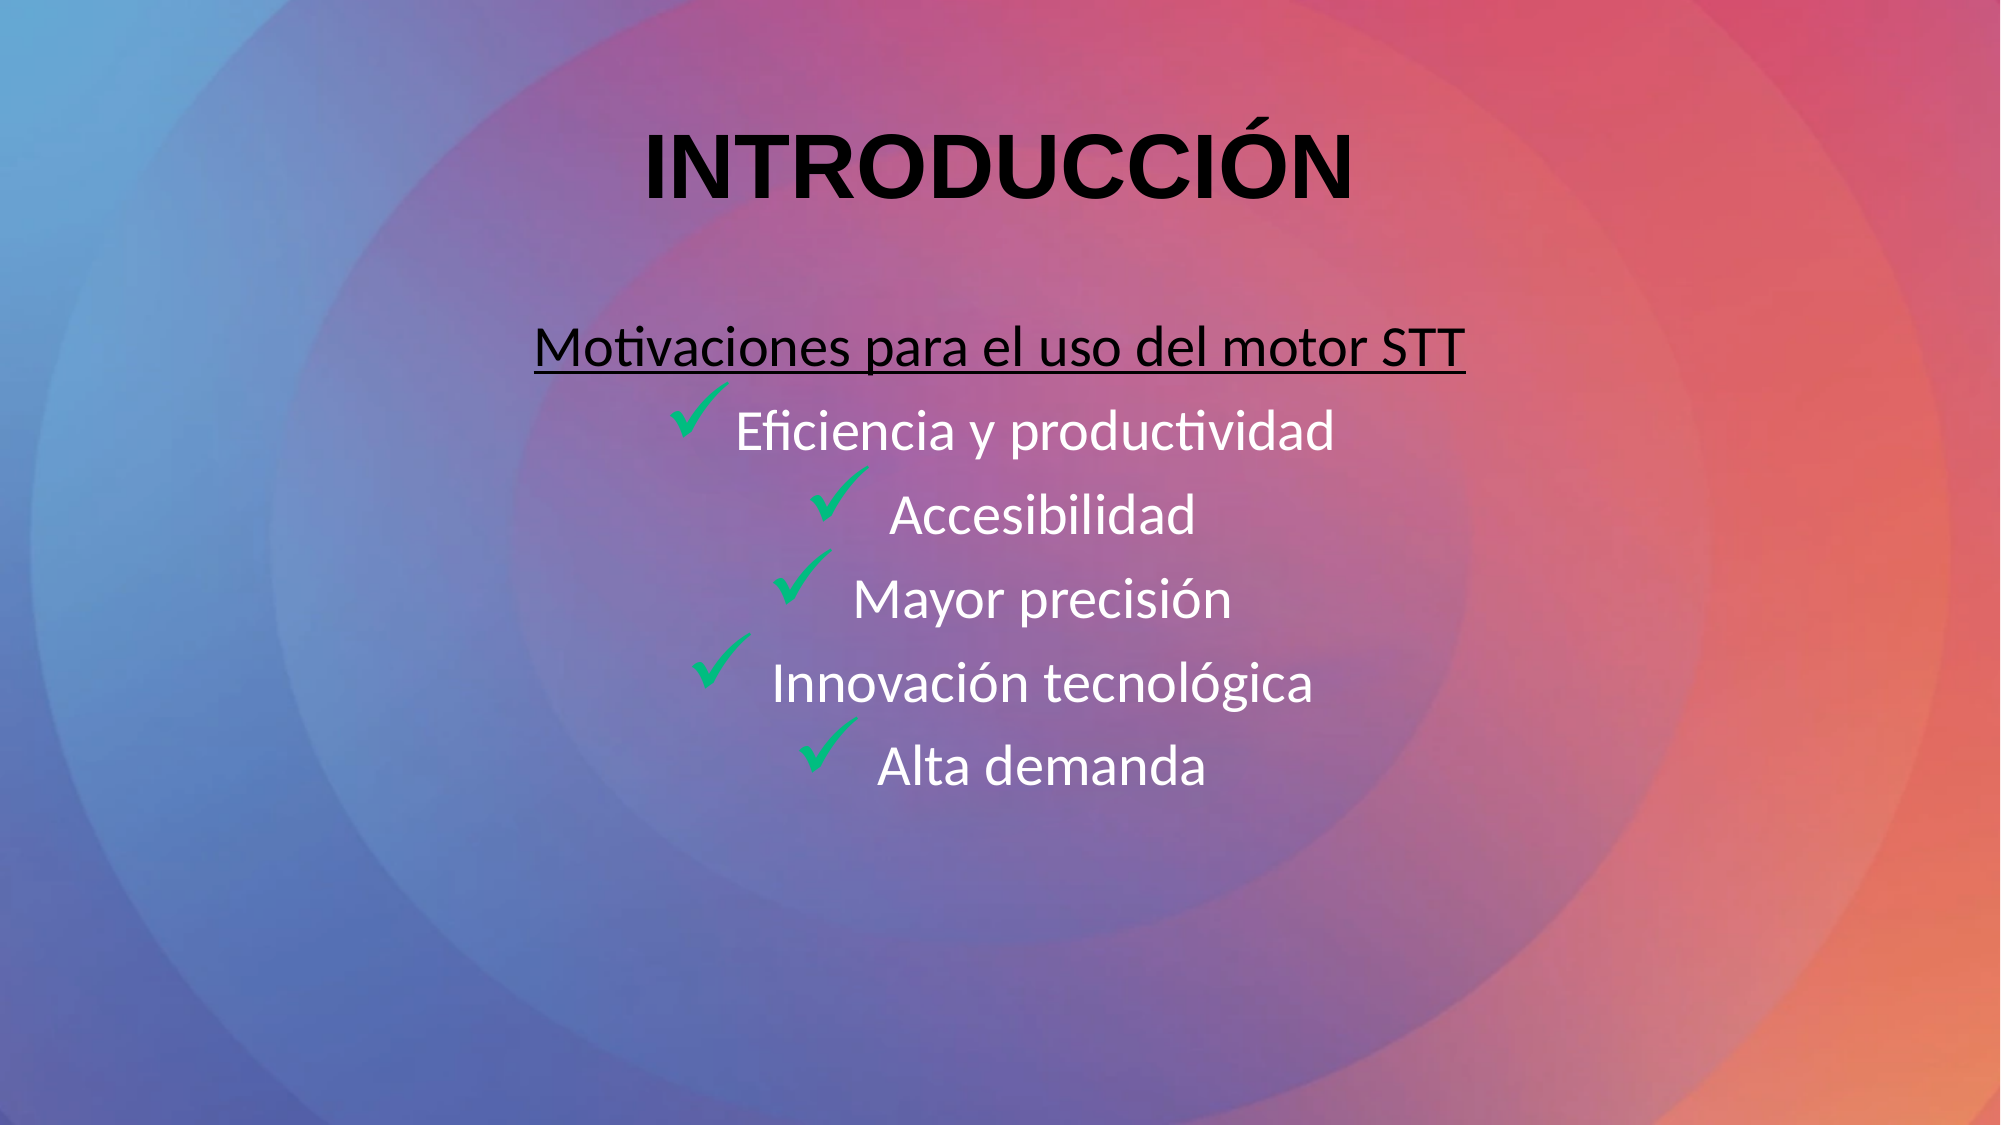

# Introducción
Motivaciones para el uso del motor STT
Eficiencia y productividad
 Accesibilidad
 Mayor precisión
 Innovación tecnológica
 Alta demanda